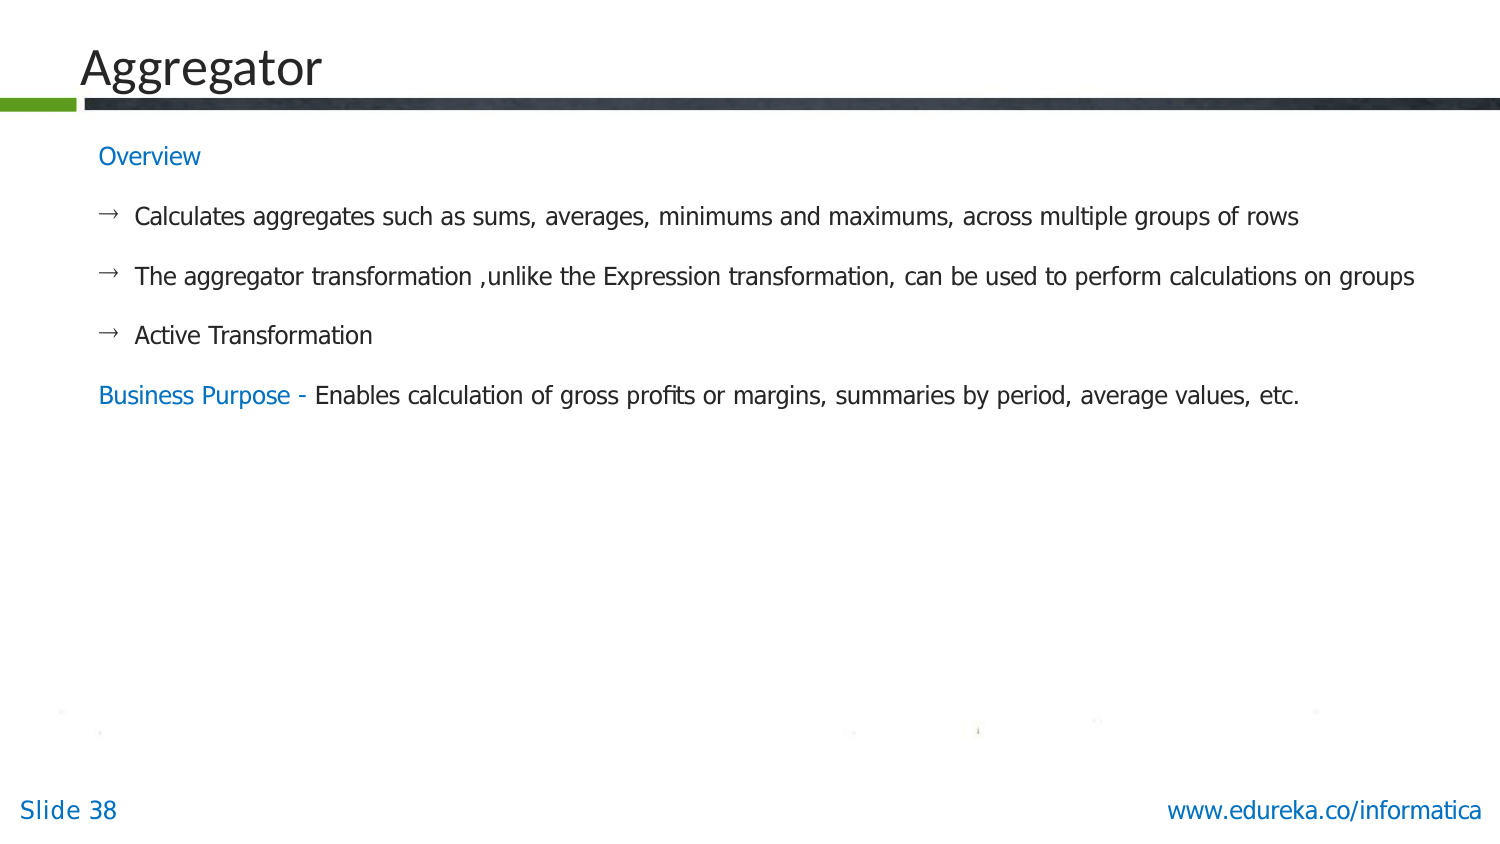

Aggregator
Overview

 Calculates aggregates such as sums, averages, minimums and maximums, across multiple groups of rows

 The aggregator transformation ,unlike the Expression transformation, can be used to perform calculations on groups

 Active Transformation

Business Purpose - Enables calculation of gross profits or margins, summaries by period, average values, etc.